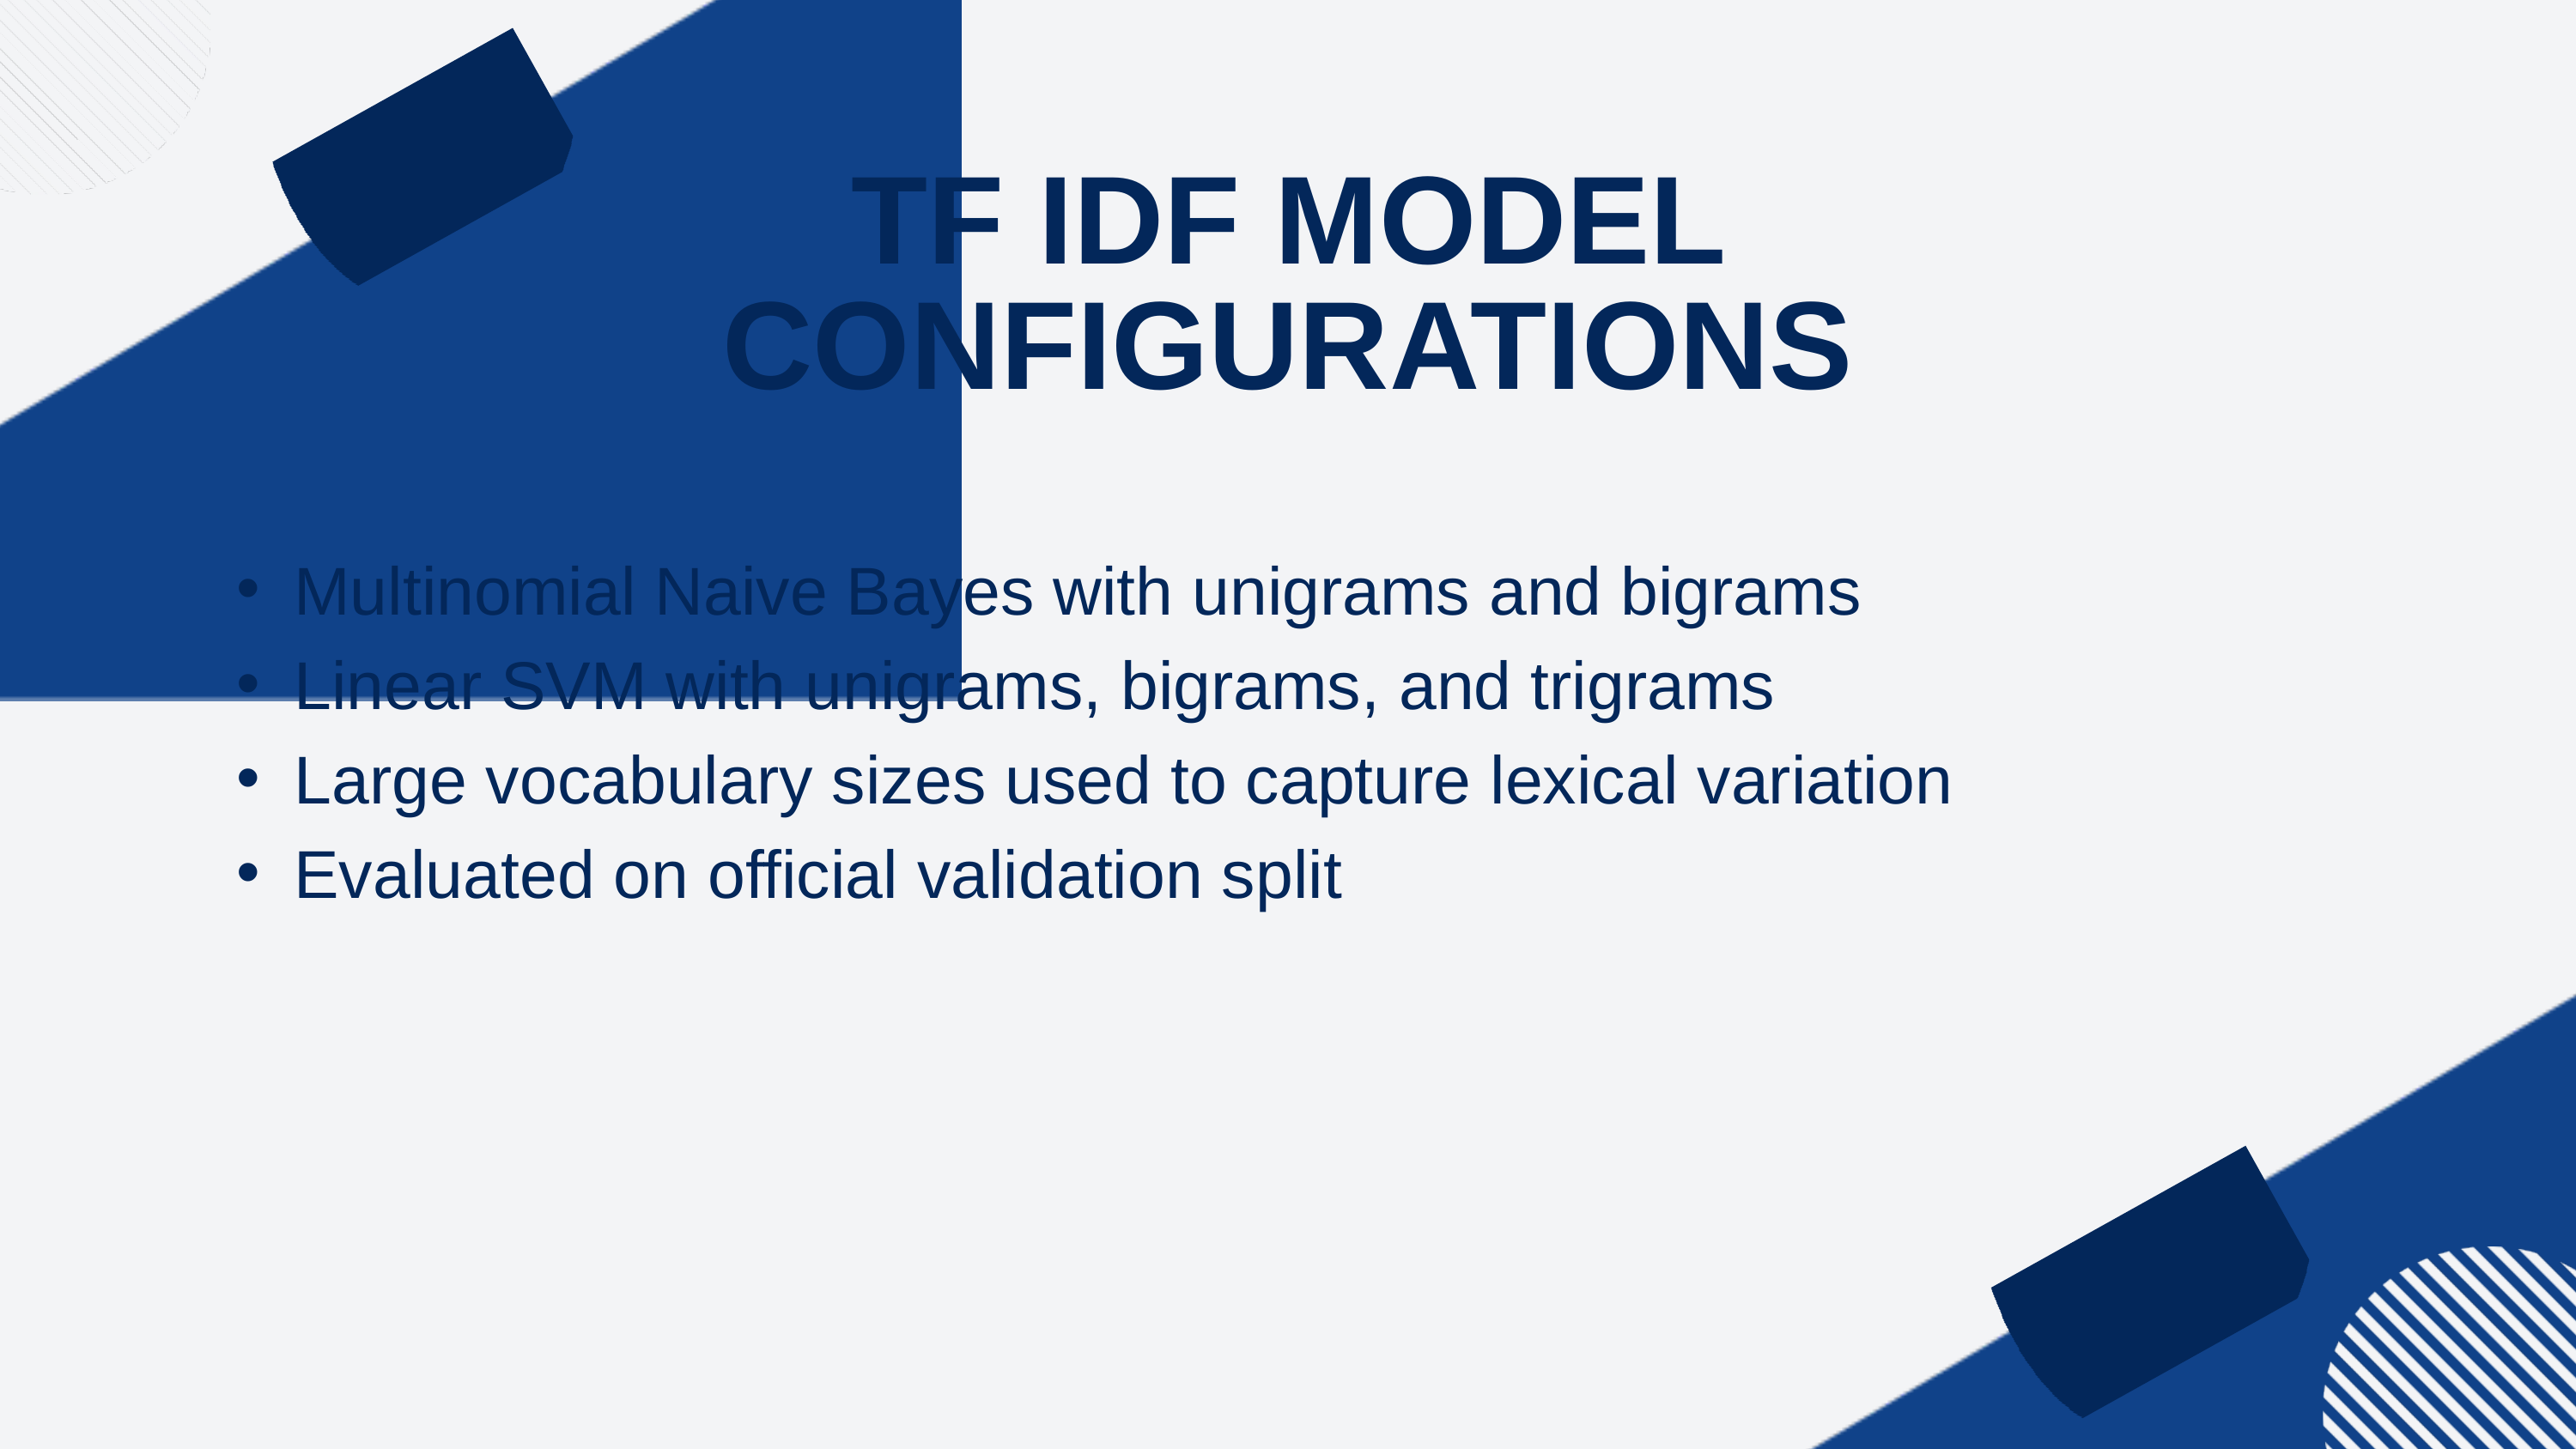

TF IDF MODEL CONFIGURATIONS
Multinomial Naive Bayes with unigrams and bigrams
Linear SVM with unigrams, bigrams, and trigrams
Large vocabulary sizes used to capture lexical variation
Evaluated on official validation split